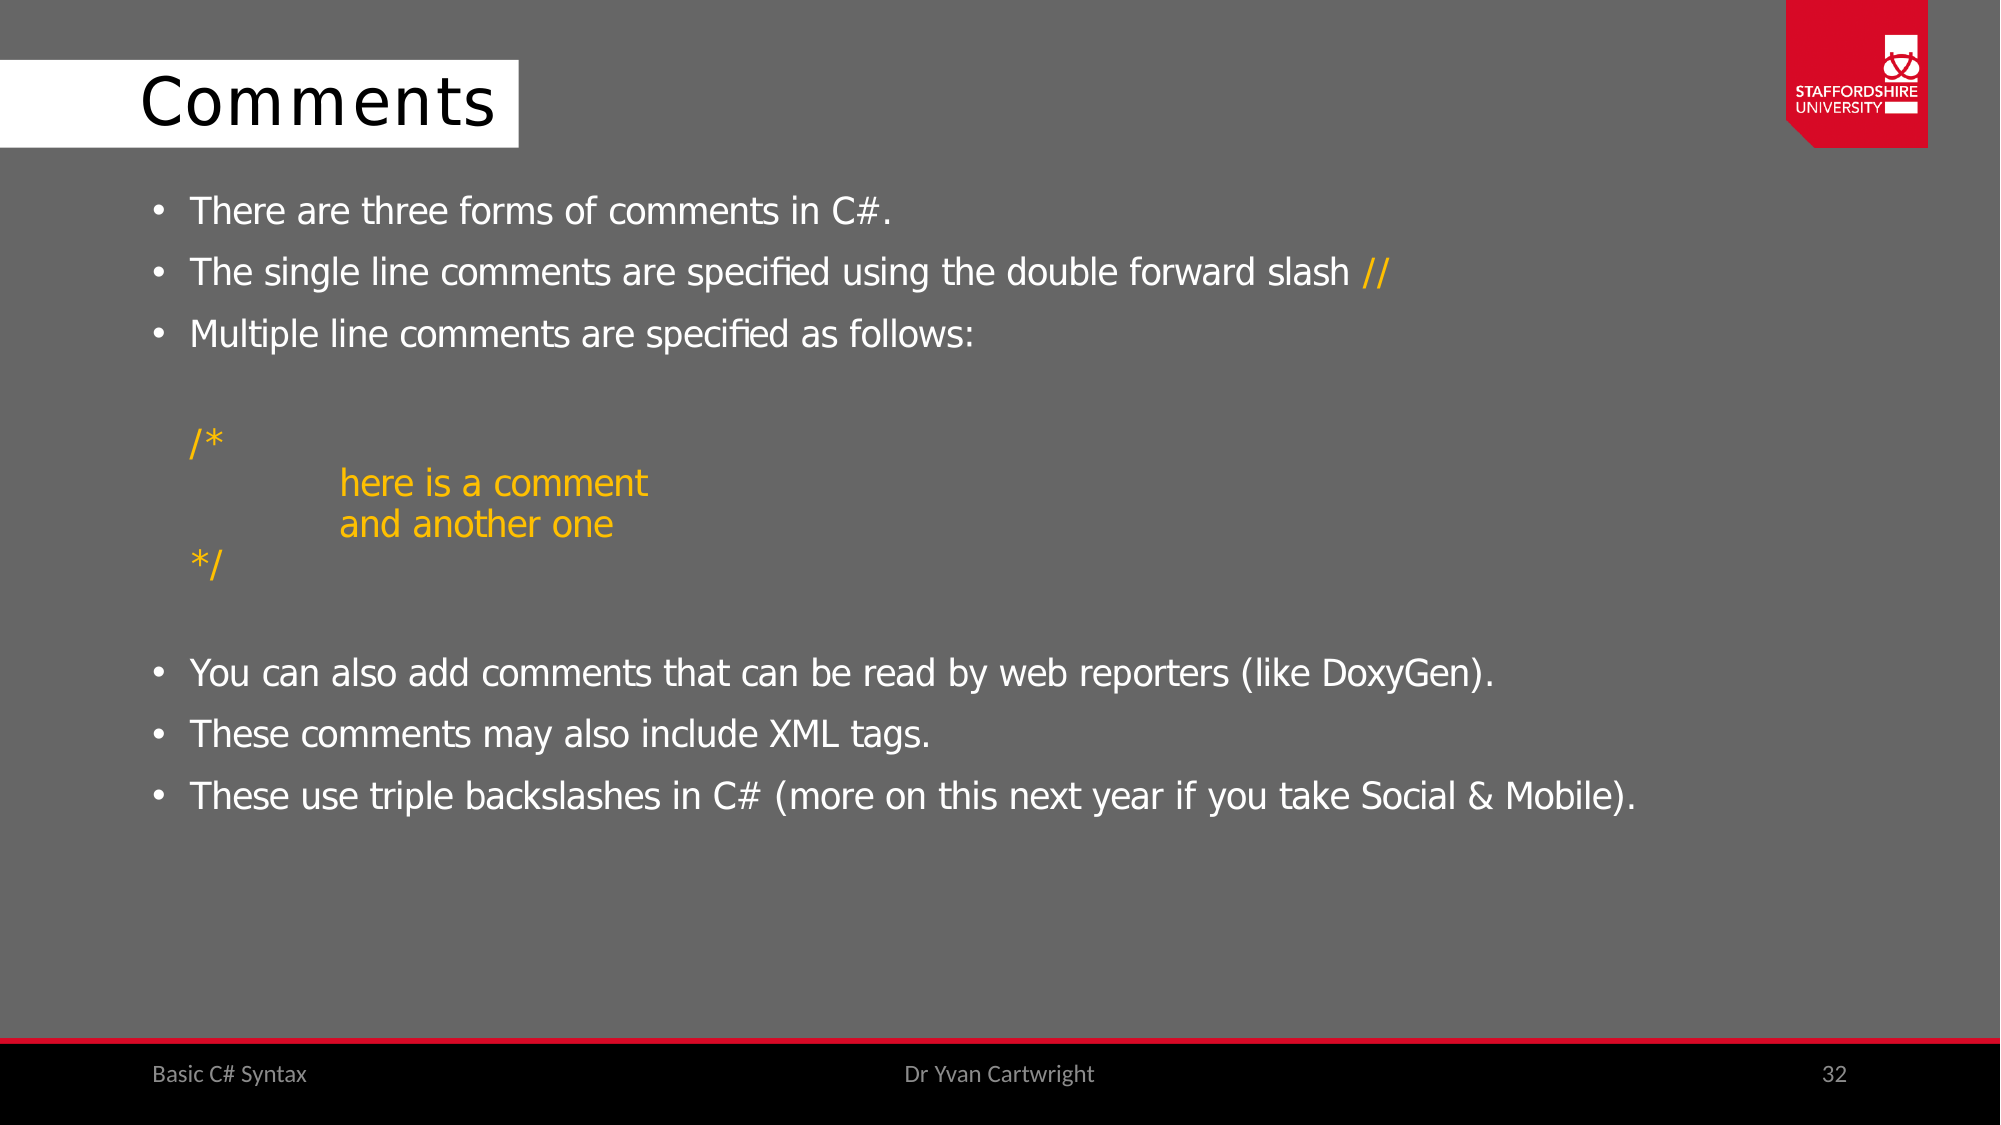

# Comments
There are three forms of comments in C#.
The single line comments are specified using the double forward slash //
Multiple line comments are specified as follows:

	/*
	here is a comment
	and another one
*/

You can also add comments that can be read by web reporters (like DoxyGen).
These comments may also include XML tags.
These use triple backslashes in C# (more on this next year if you take Social & Mobile).

Basic C# Syntax
Dr Yvan Cartwright
32